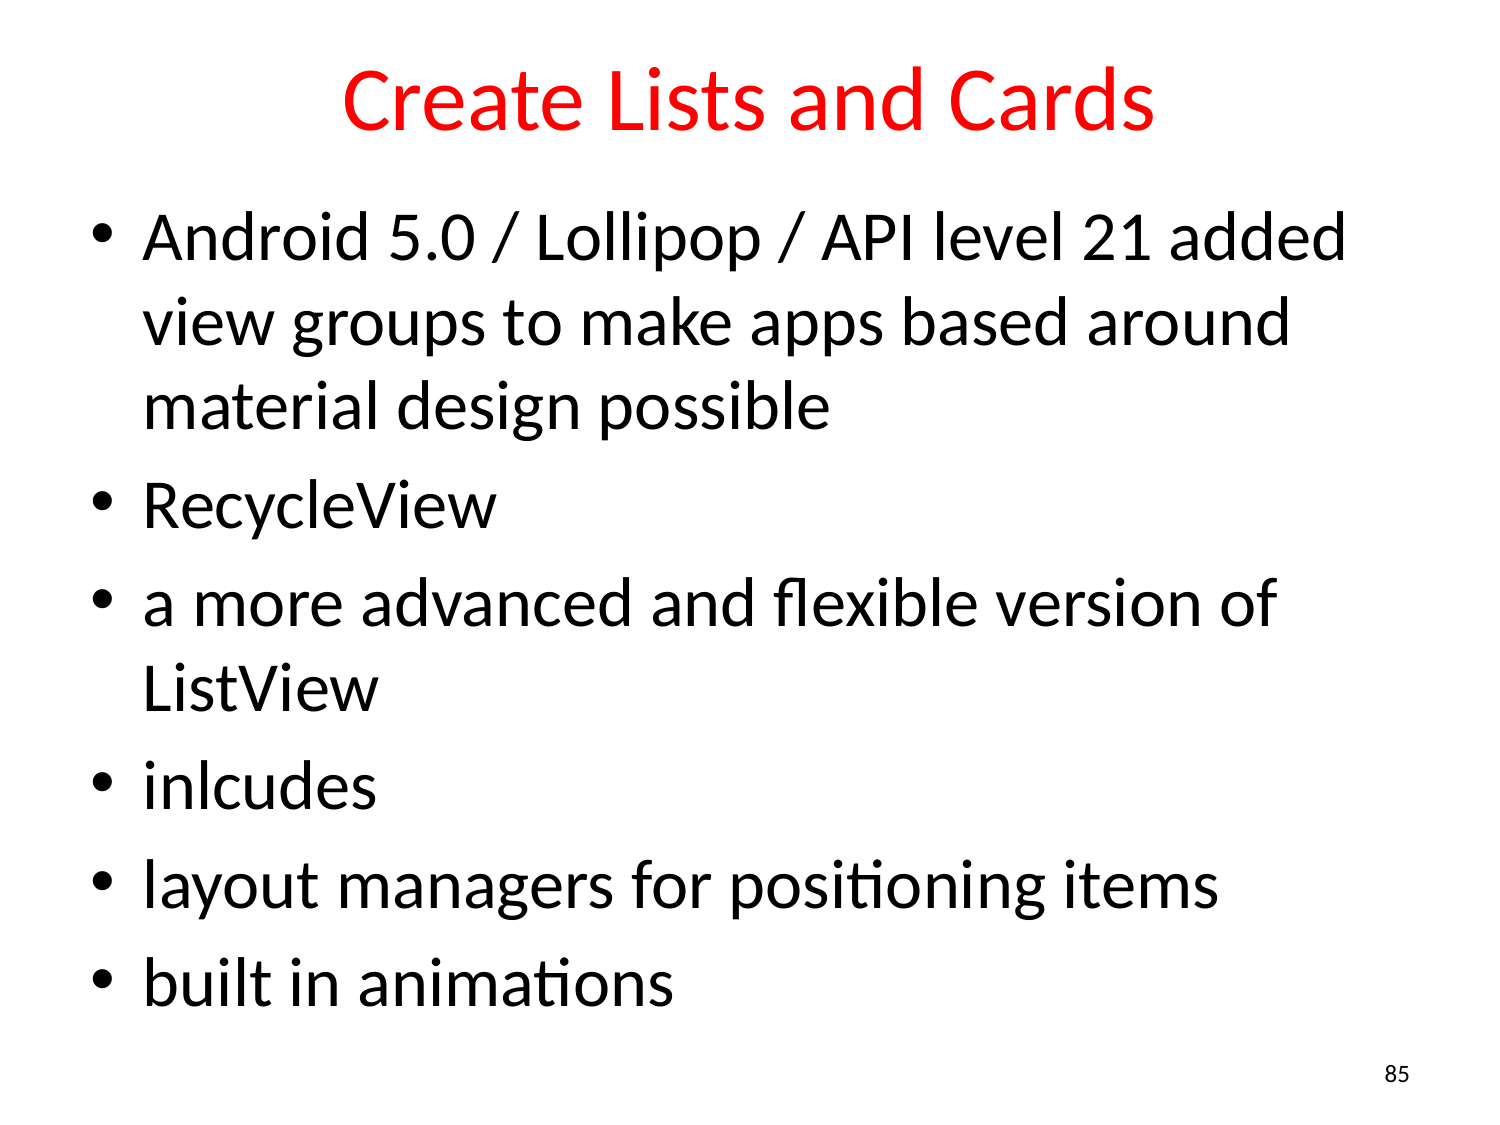

# Create Lists and Cards
Android 5.0 / Lollipop / API level 21 added view groups to make apps based around material design possible
RecycleView
a more advanced and flexible version of ListView
inlcudes
layout managers for positioning items
built in animations
85